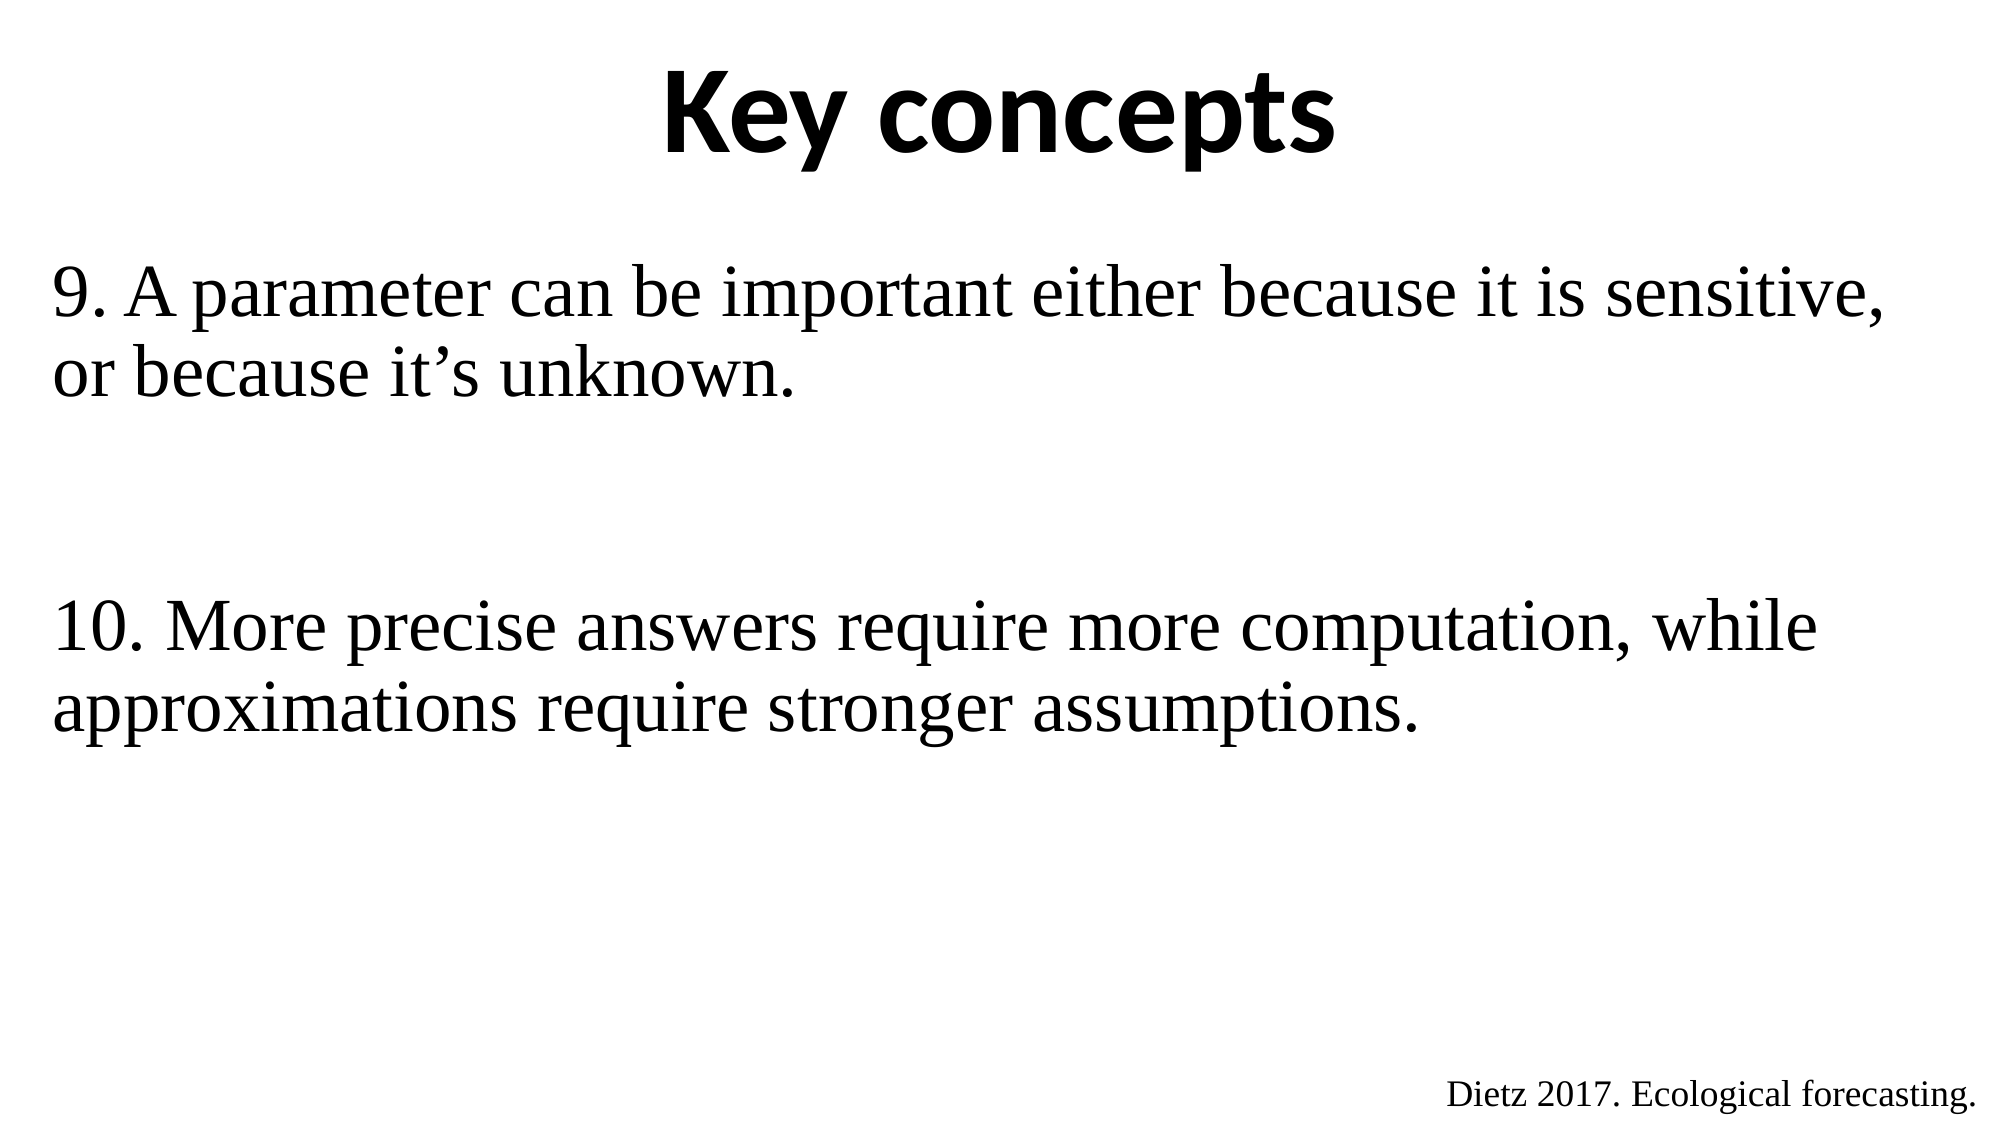

# Key concepts
9. A parameter can be important either because it is sensitive, or because it’s unknown.

10. More precise answers require more computation, while approximations require stronger assumptions.
Dietz 2017. Ecological forecasting.